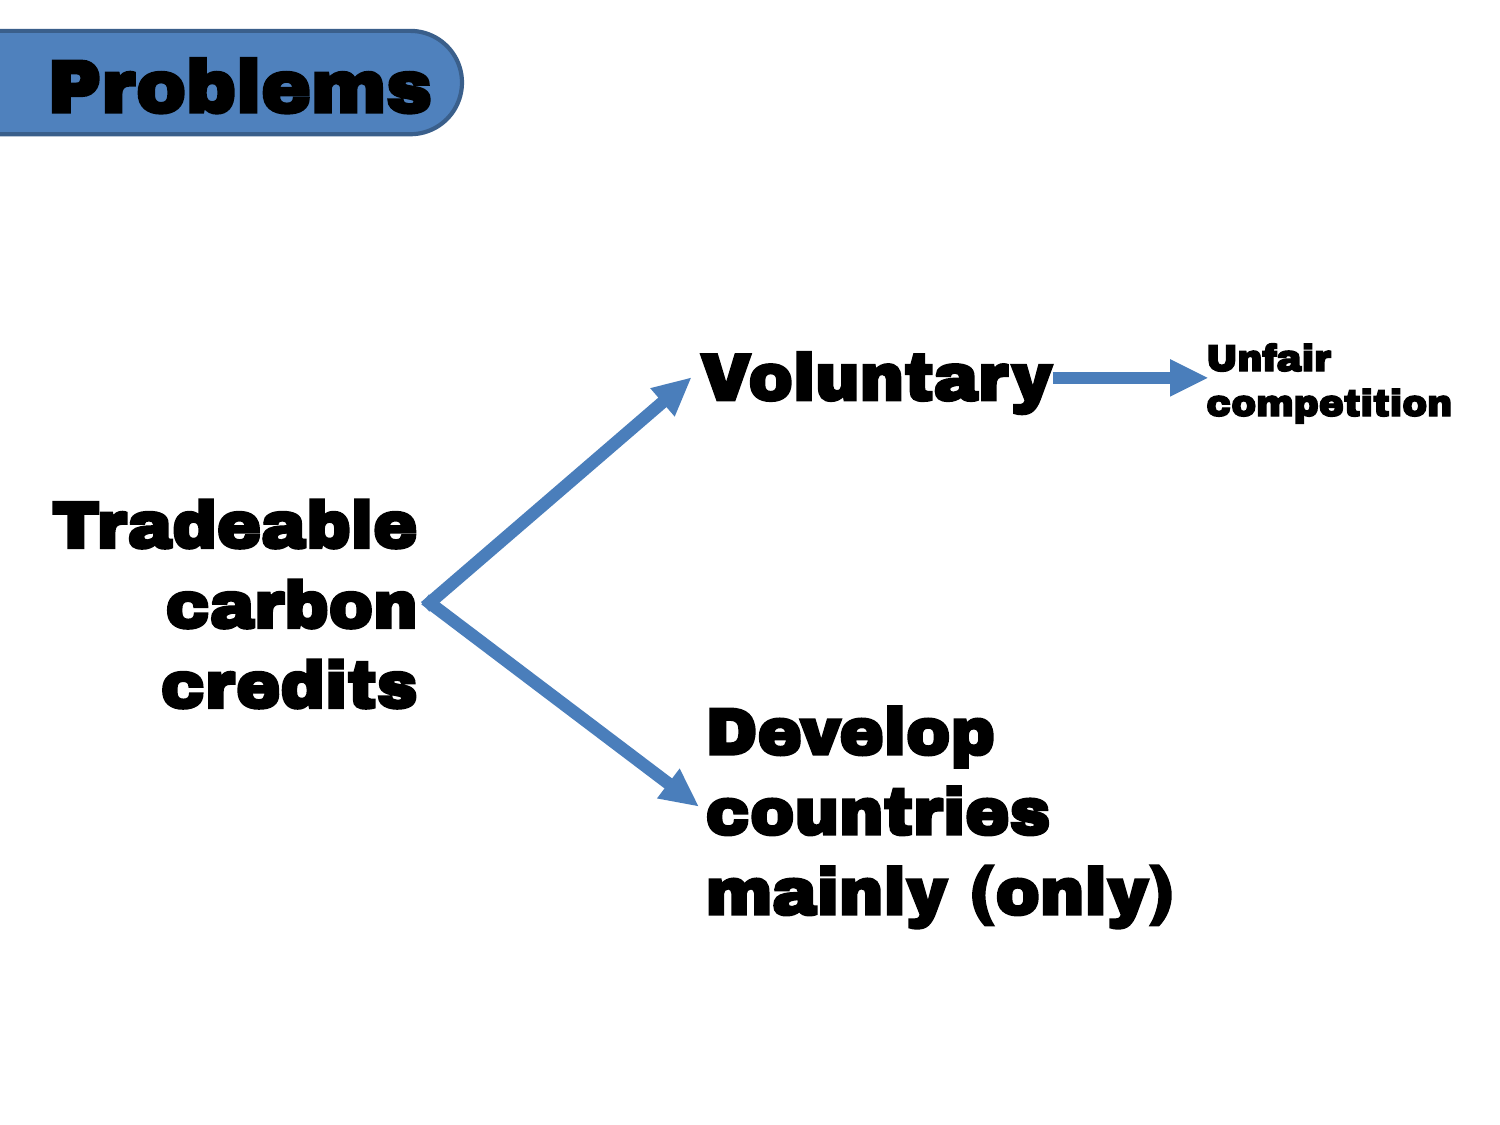

Problems
Voluntary
Unfair
competition
Tradeable carbon credits
Develop countries mainly (only)